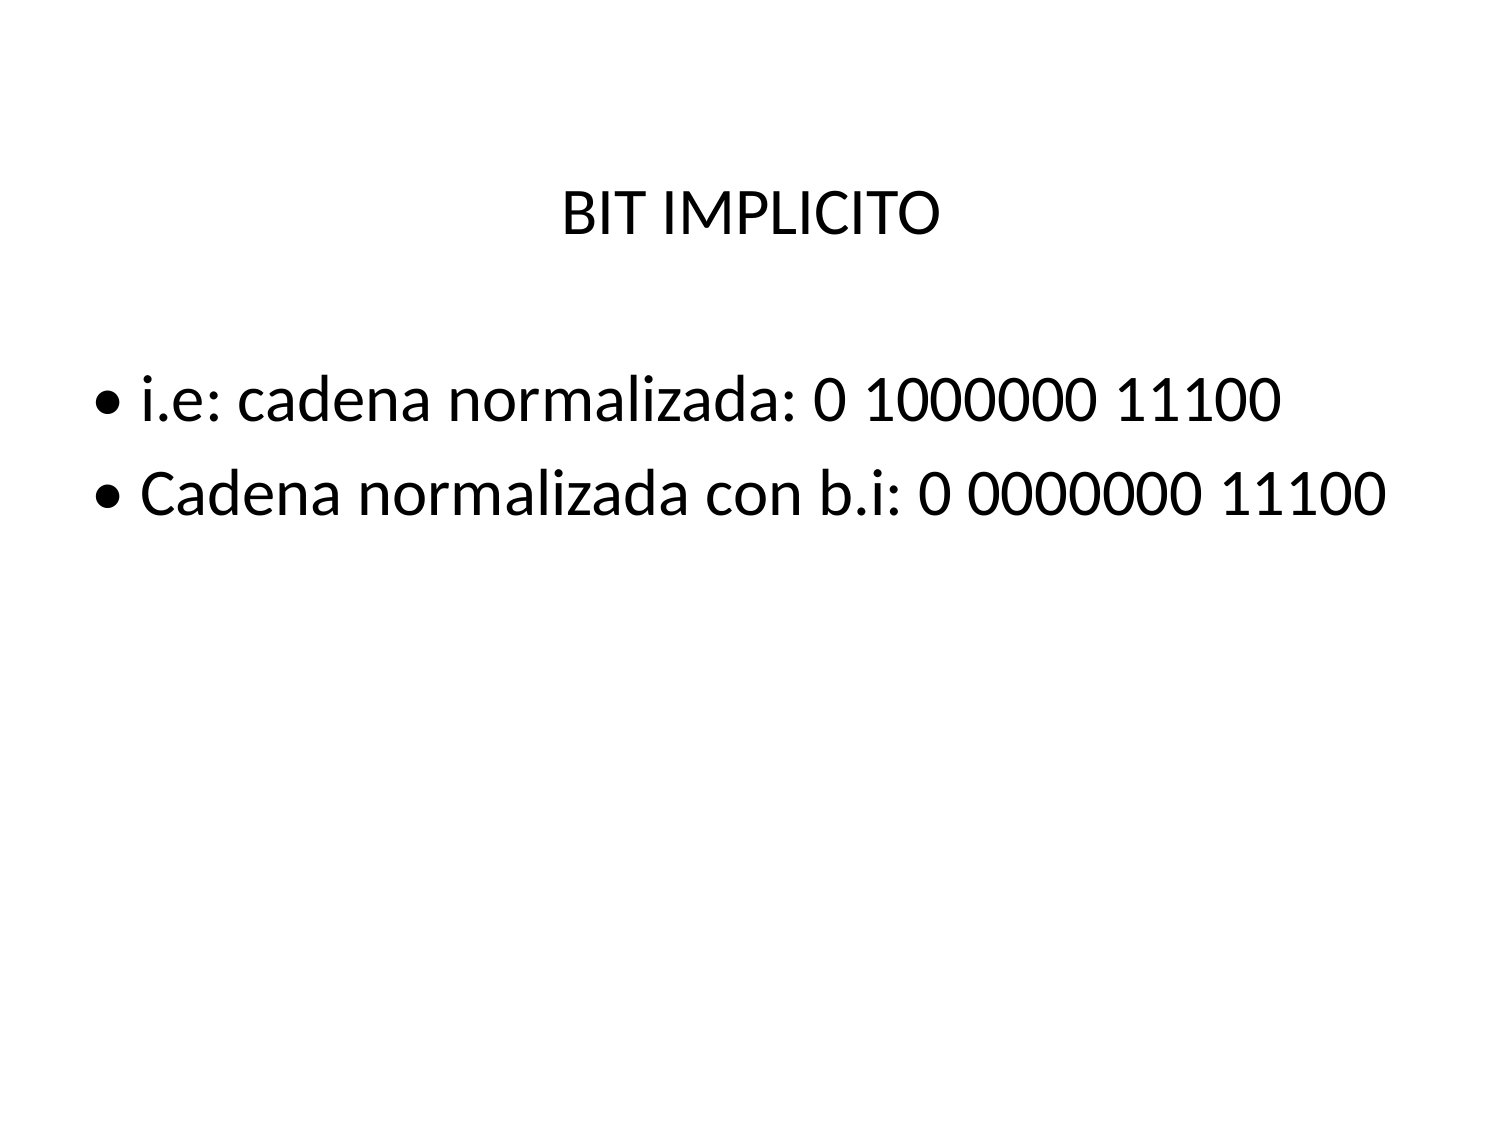

BIT IMPLICITO

• i.e: cadena normalizada: 0 1000000 11100
• Cadena normalizada con b.i: 0 0000000 11100